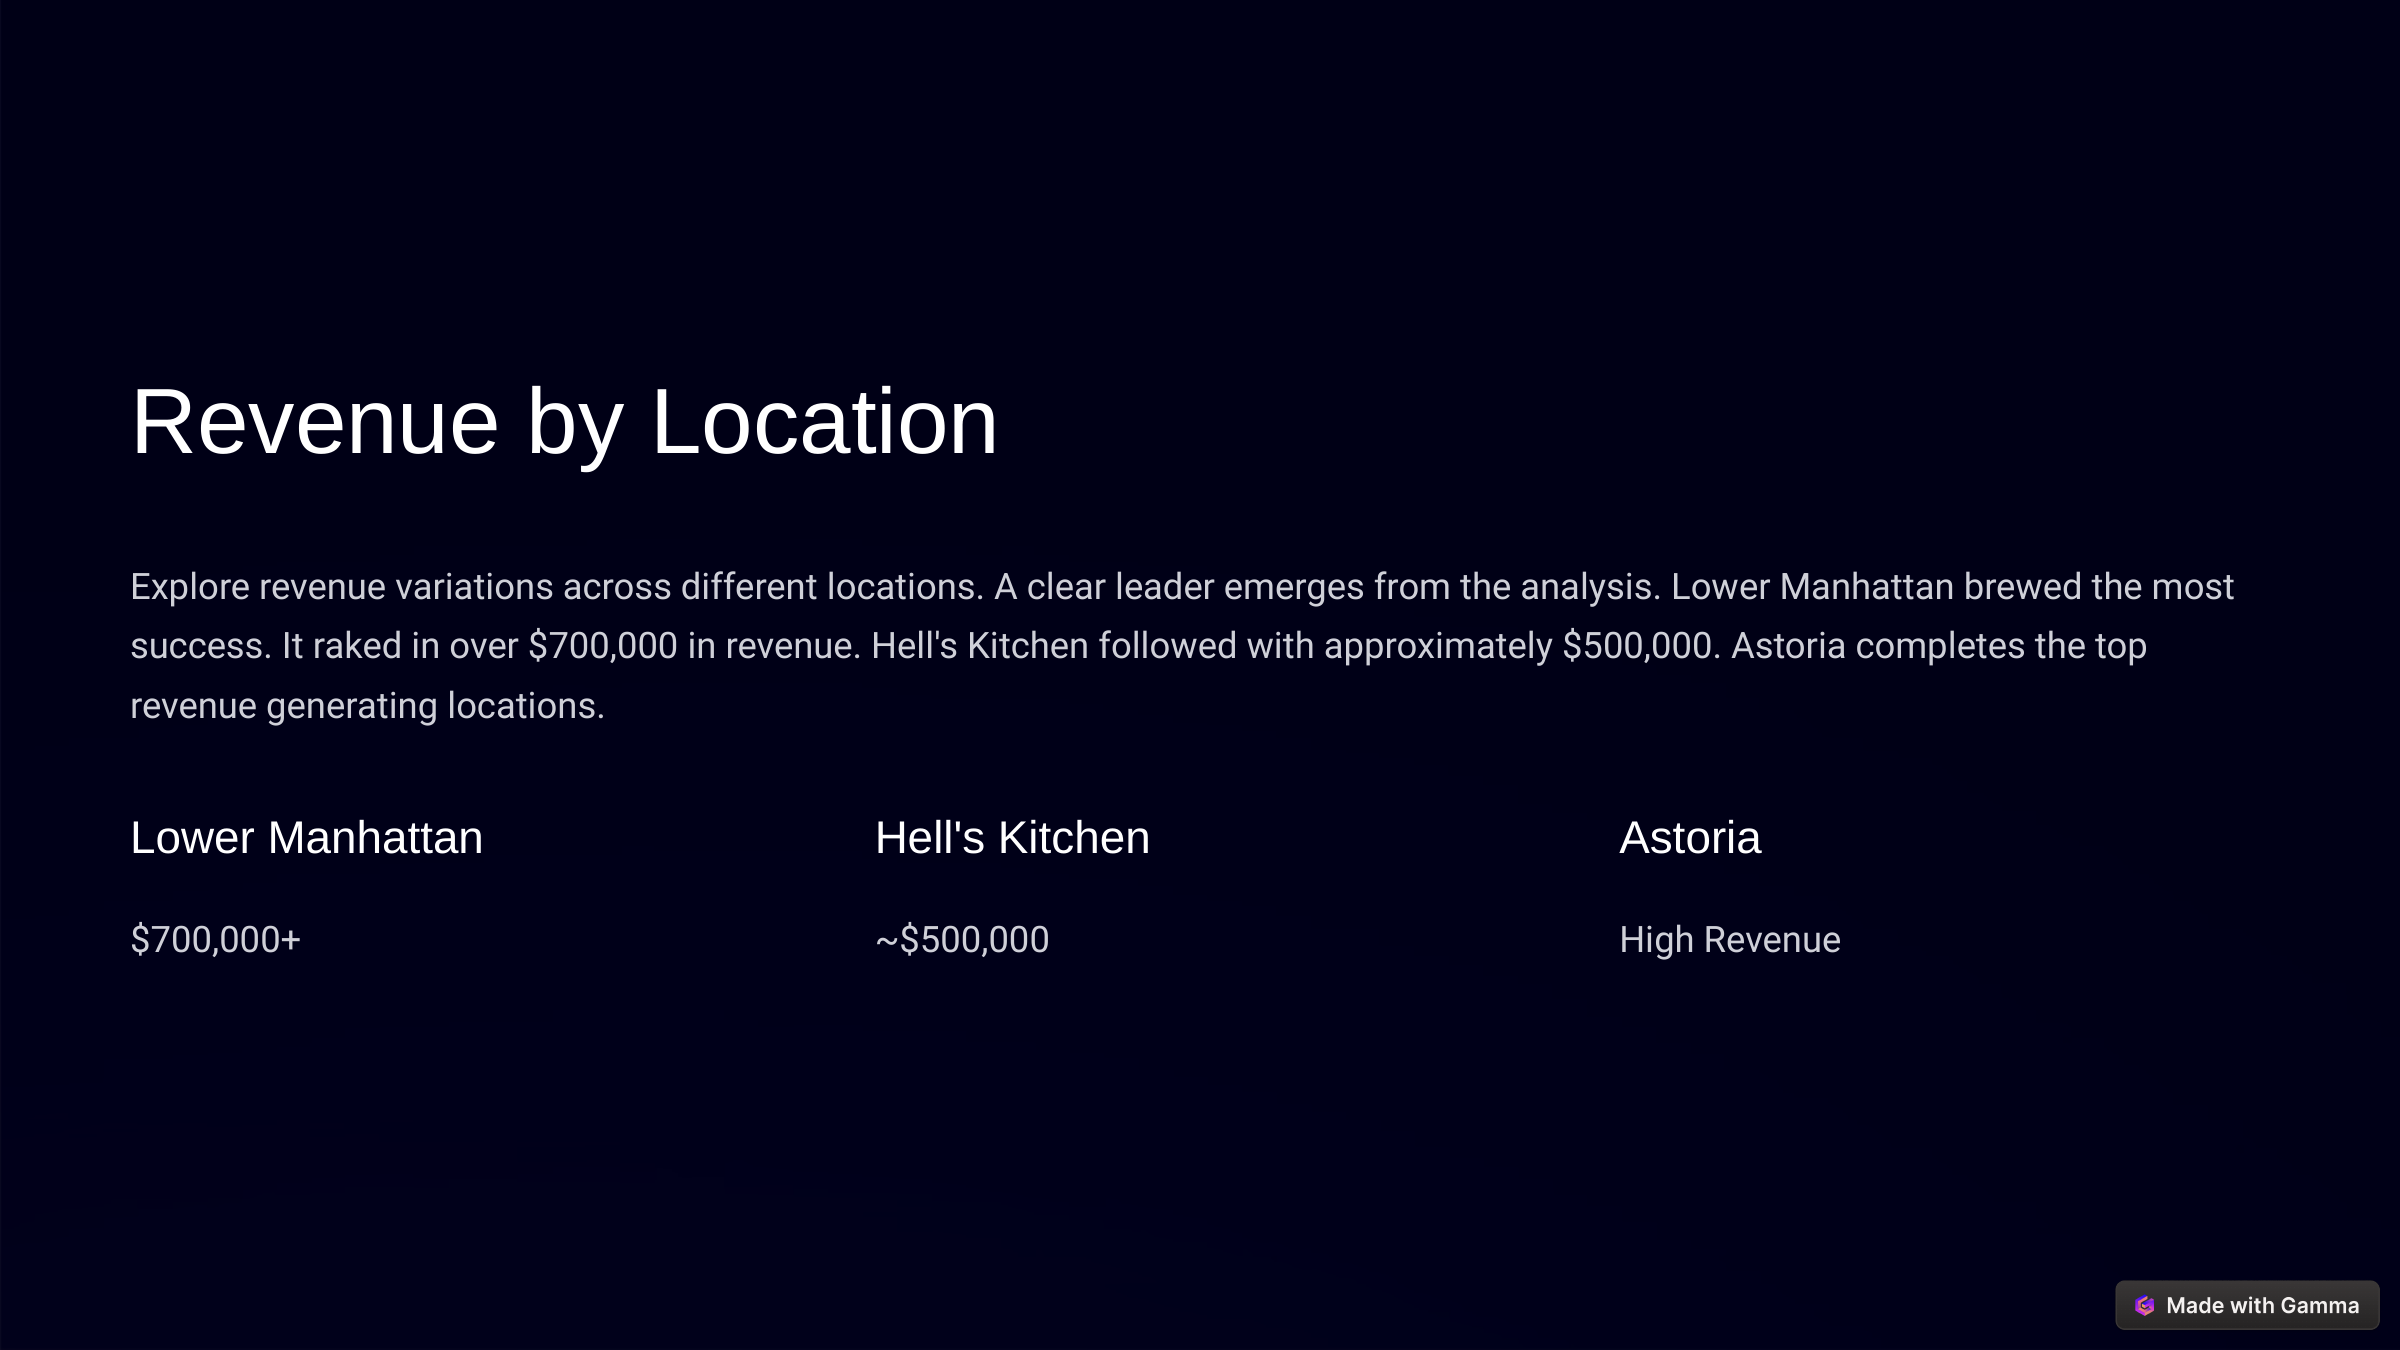

Revenue by Location
Explore revenue variations across different locations. A clear leader emerges from the analysis. Lower Manhattan brewed the most success. It raked in over $700,000 in revenue. Hell's Kitchen followed with approximately $500,000. Astoria completes the top revenue generating locations.
Lower Manhattan
Hell's Kitchen
Astoria
$700,000+
~$500,000
High Revenue